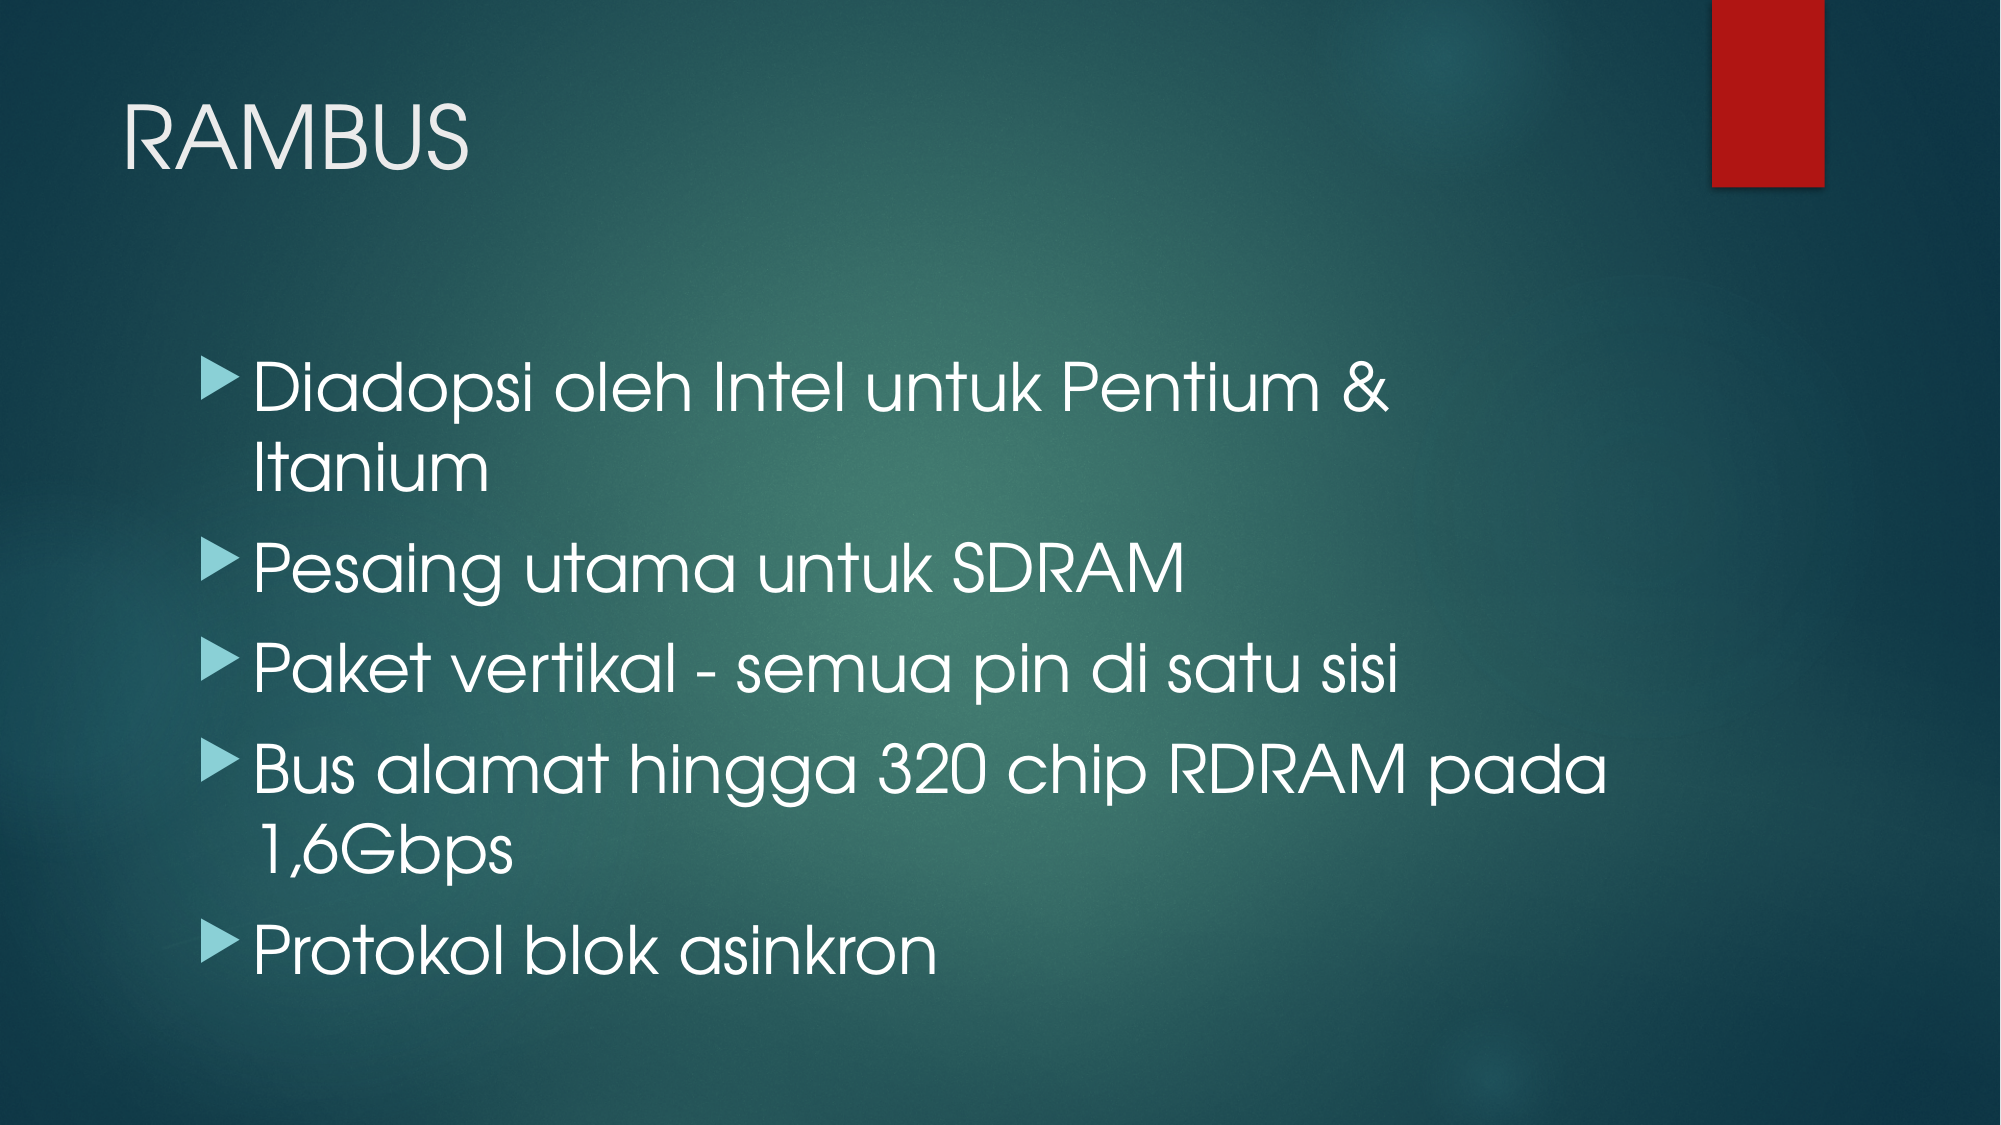

# RAMBUS
Diadopsi oleh Intel untuk Pentium & Itanium
Pesaing utama untuk SDRAM
Paket vertikal - semua pin di satu sisi
Bus alamat hingga 320 chip RDRAM pada 1,6Gbps
Protokol blok asinkron